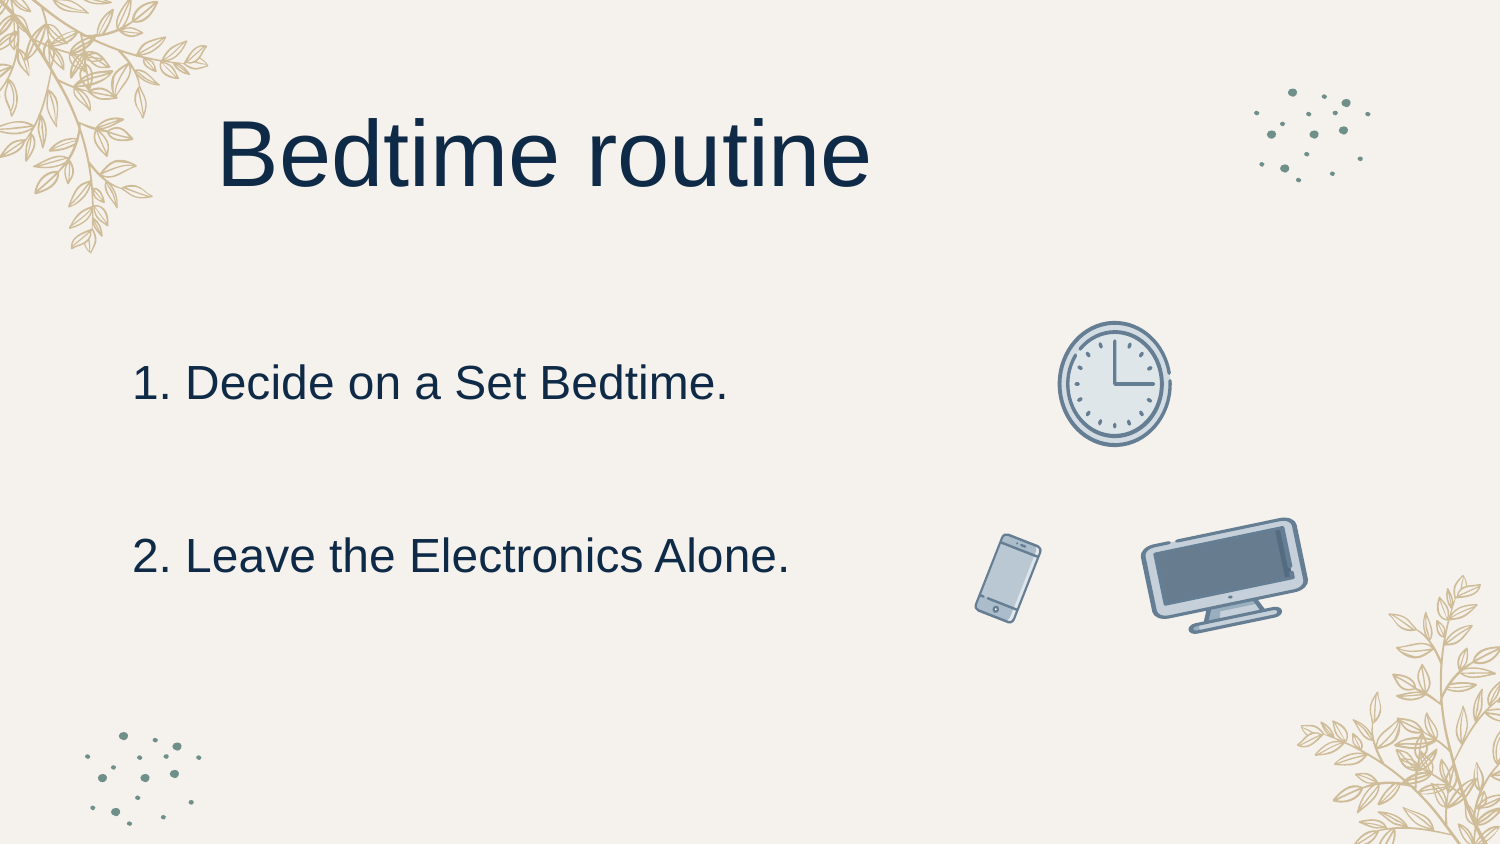

# Bedtime routine

1. Decide on a Set Bedtime.

2. Leave the Electronics Alone.​